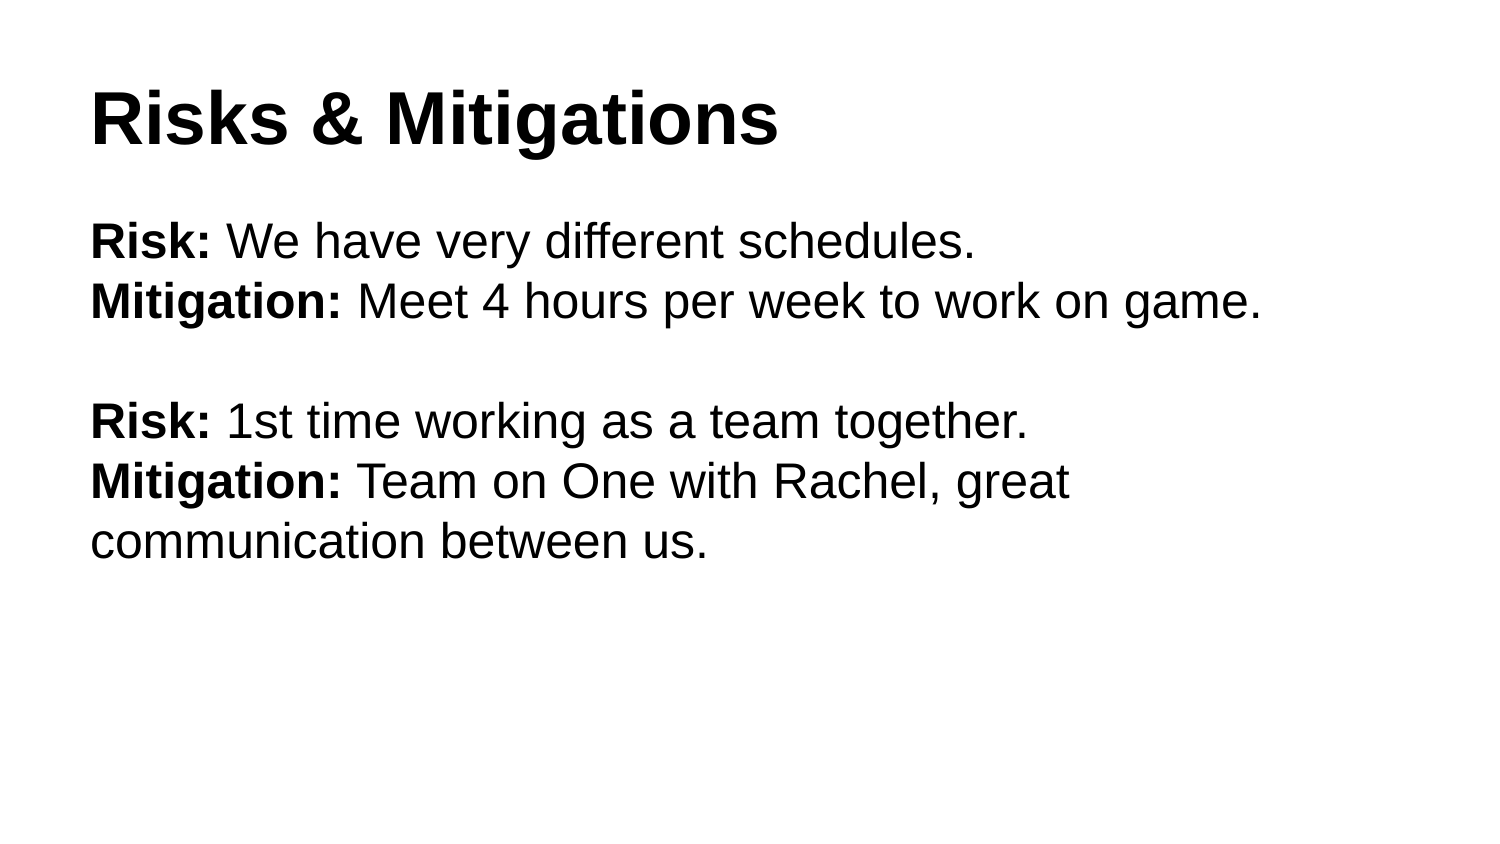

# Risks & Mitigations
Risk: We have very different schedules.
Mitigation: Meet 4 hours per week to work on game.

Risk: 1st time working as a team together.
Mitigation: Team on One with Rachel, great communication between us.